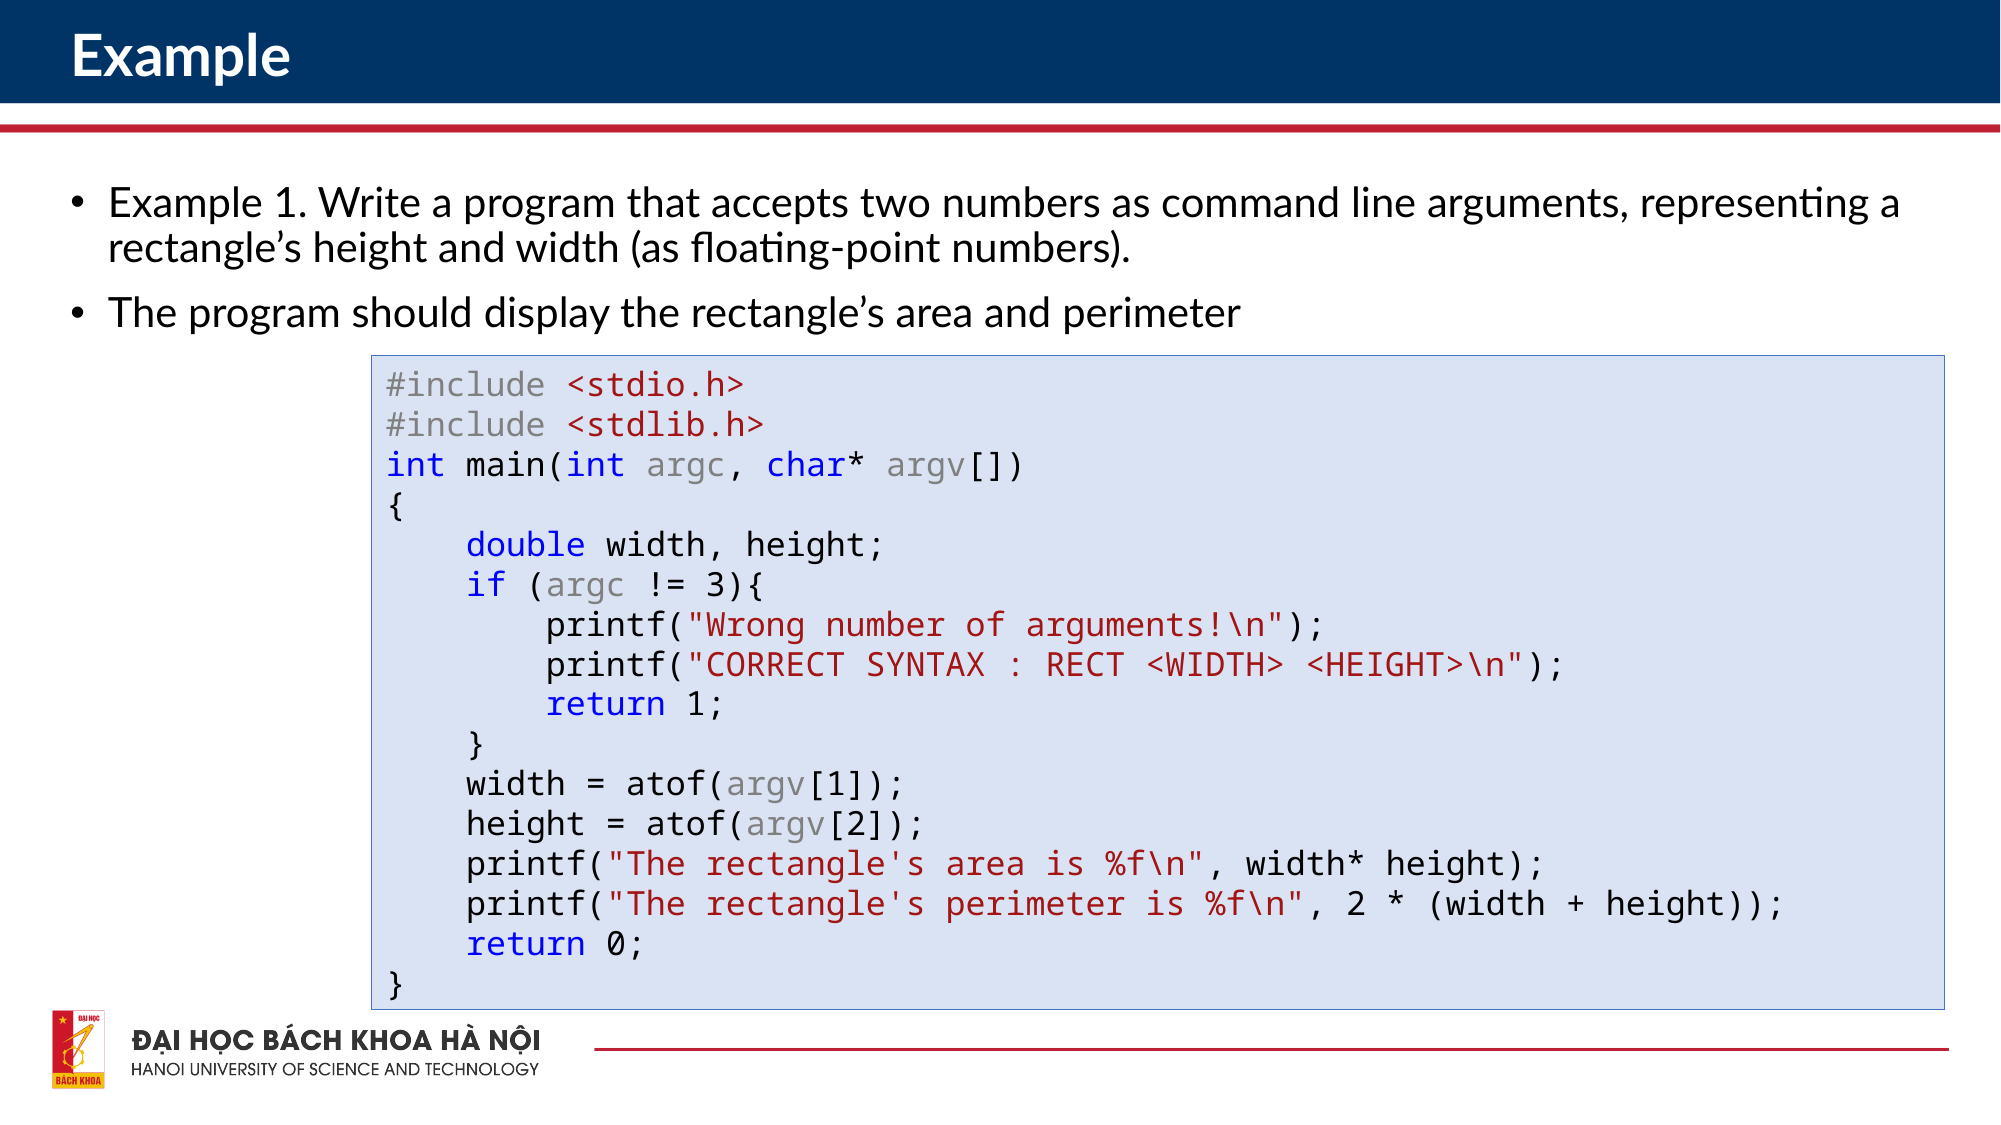

# Example
Example 1. Write a program that accepts two numbers as command line arguments, representing a rectangle’s height and width (as floating-point numbers).
The program should display the rectangle’s area and perimeter

#include <stdio.h>
#include <stdlib.h>
int main(int argc, char* argv[])
{
    double width, height;
    if (argc != 3){
        printf("Wrong number of arguments!\n");
        printf("CORRECT SYNTAX : RECT <WIDTH> <HEIGHT>\n");
        return 1;
    }
    width = atof(argv[1]);
    height = atof(argv[2]);
    printf("The rectangle's area is %f\n", width* height);
    printf("The rectangle's perimeter is %f\n", 2 * (width + height));
    return 0;
}